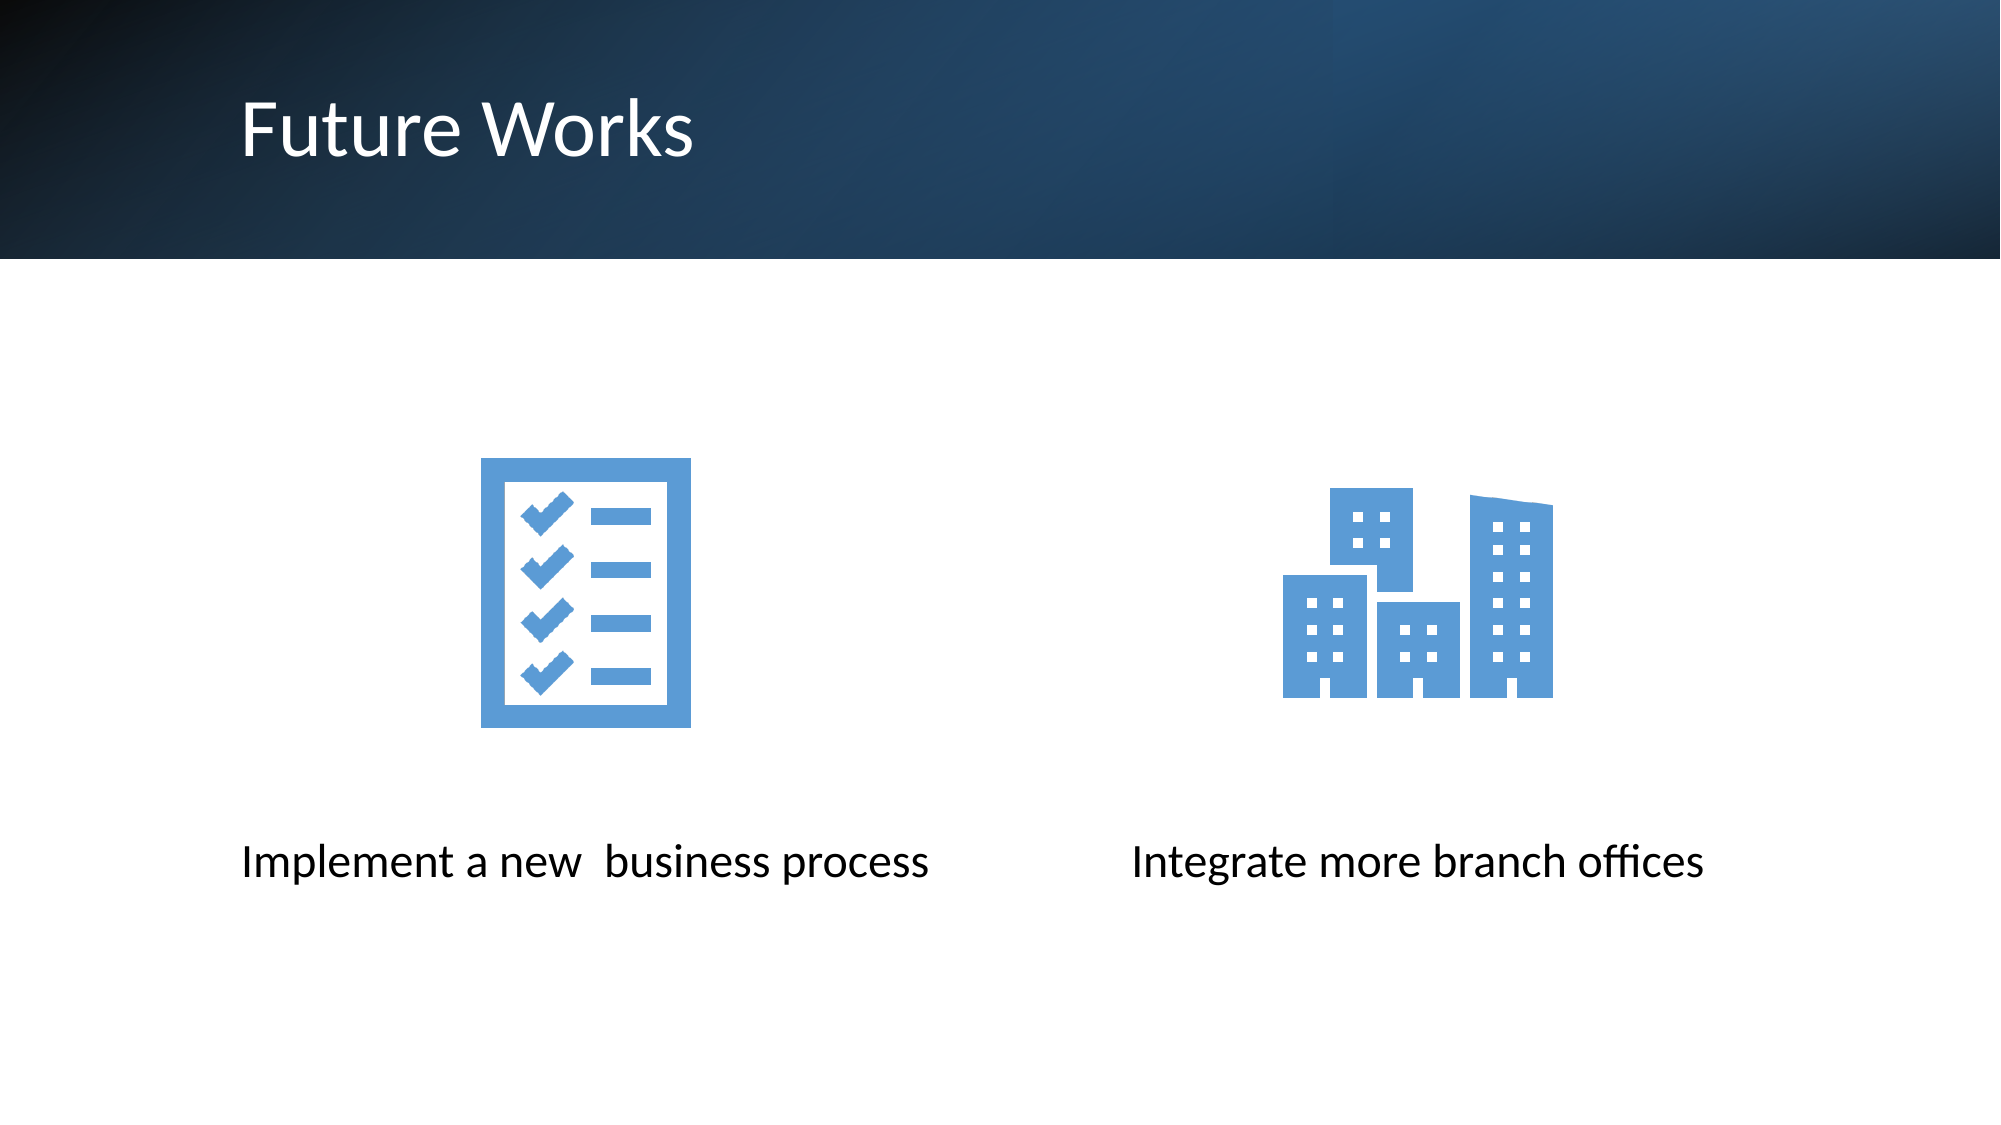

# Future Works
Implement a new  business process
Integrate more branch offices